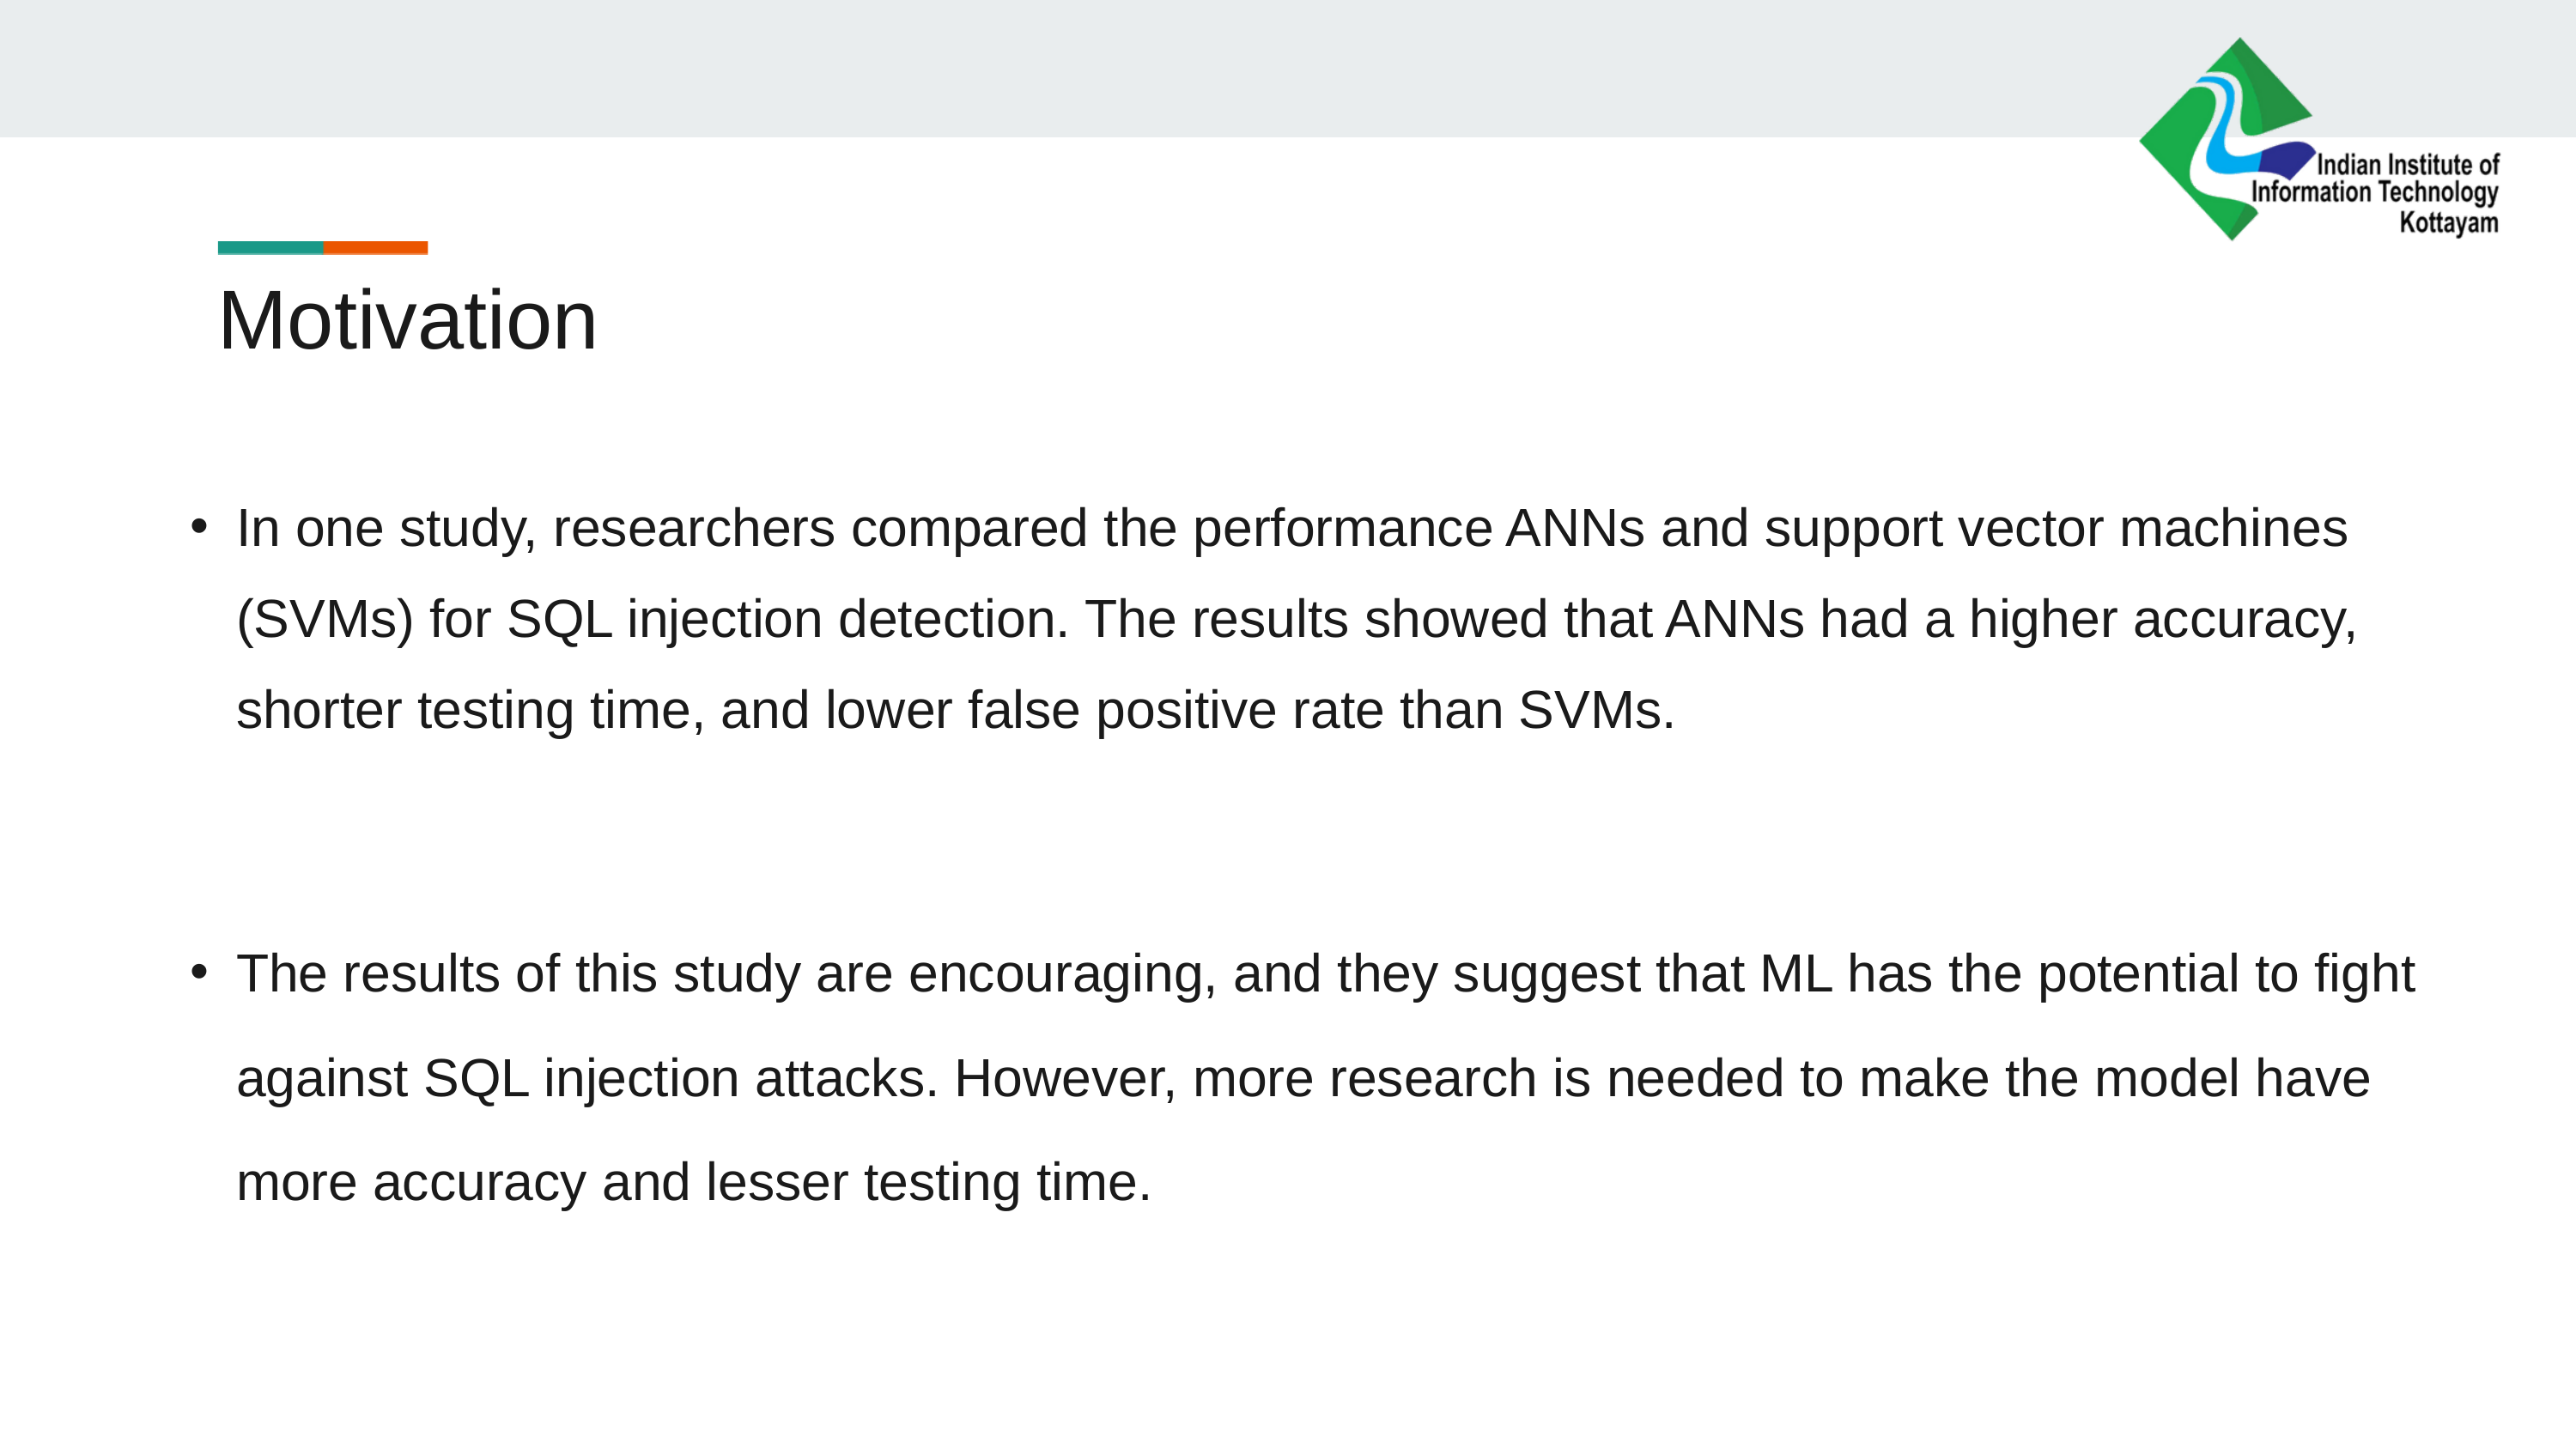

Motivation
In one study, researchers compared the performance ANNs and support vector machines (SVMs) for SQL injection detection. The results showed that ANNs had a higher accuracy, shorter testing time, and lower false positive rate than SVMs.
The results of this study are encouraging, and they suggest that ML has the potential to fight against SQL injection attacks. However, more research is needed to make the model have more accuracy and lesser testing time.